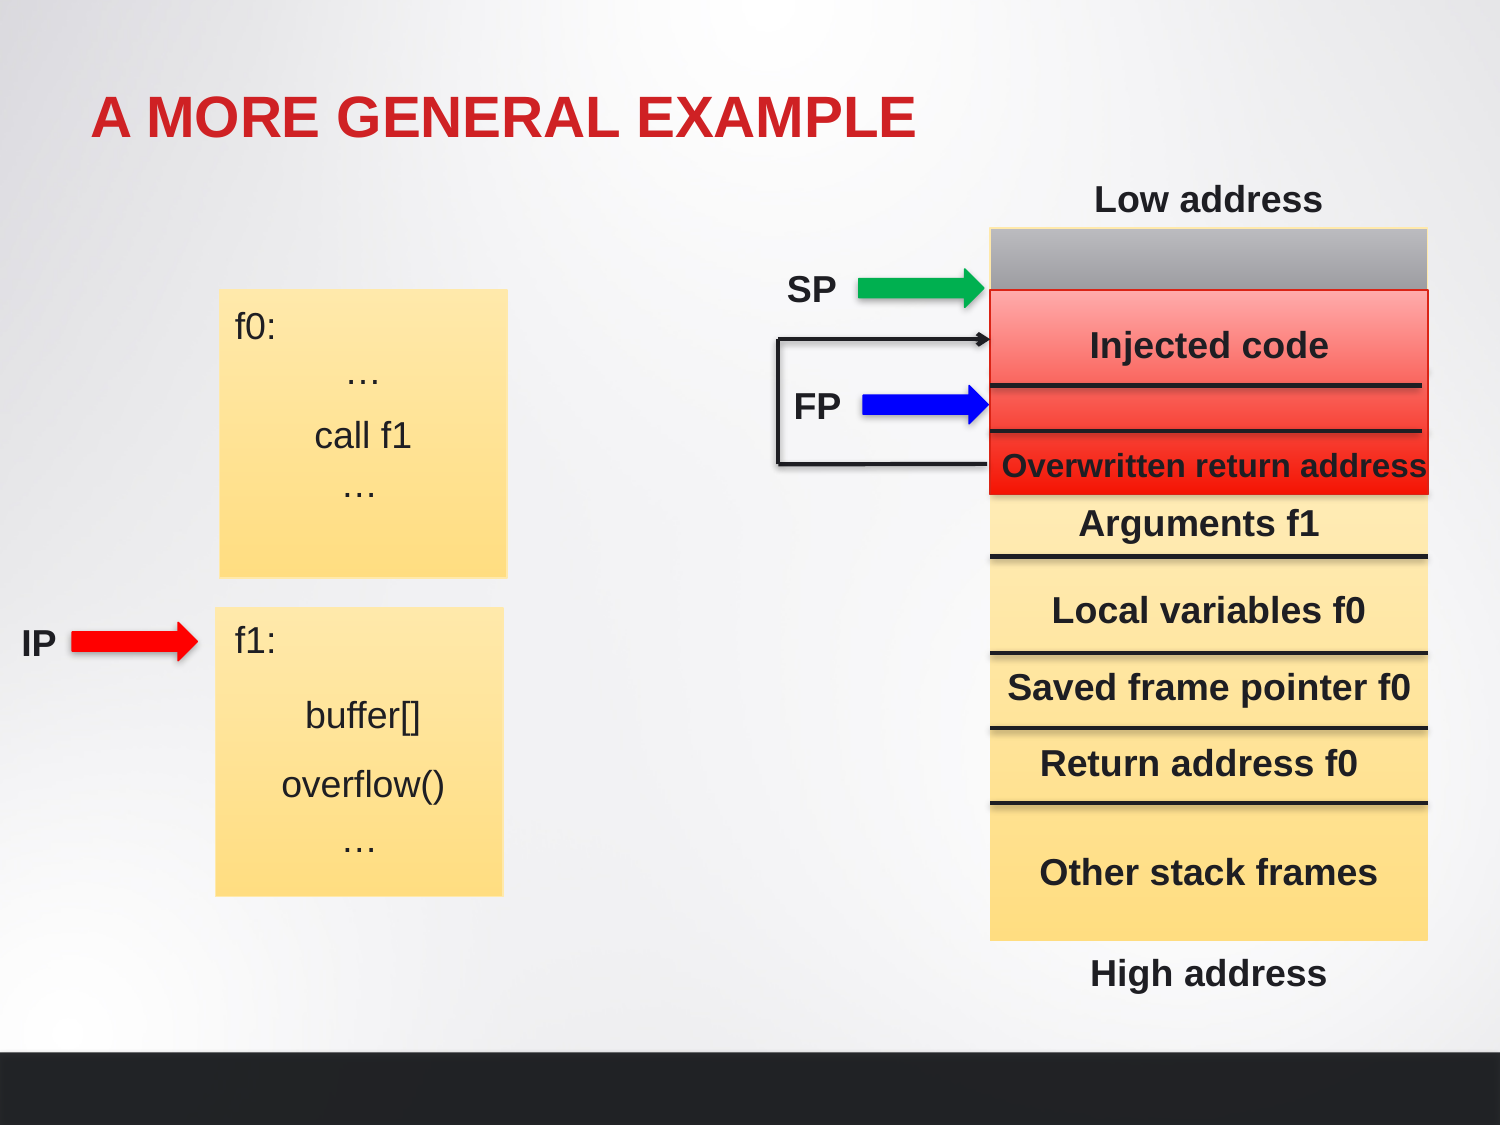

# A more general example
Low address

Saved frame pointer f1
Return address f1
Saved frame pointer f0
Return address f0
Other stack frames
SP

f0:
…
call f1
…

f1:
buffer[]
overflow()
…

Buffer
Injected code
FP

Overwritten return address
Arguments f1
Local variables f0
IP

High address